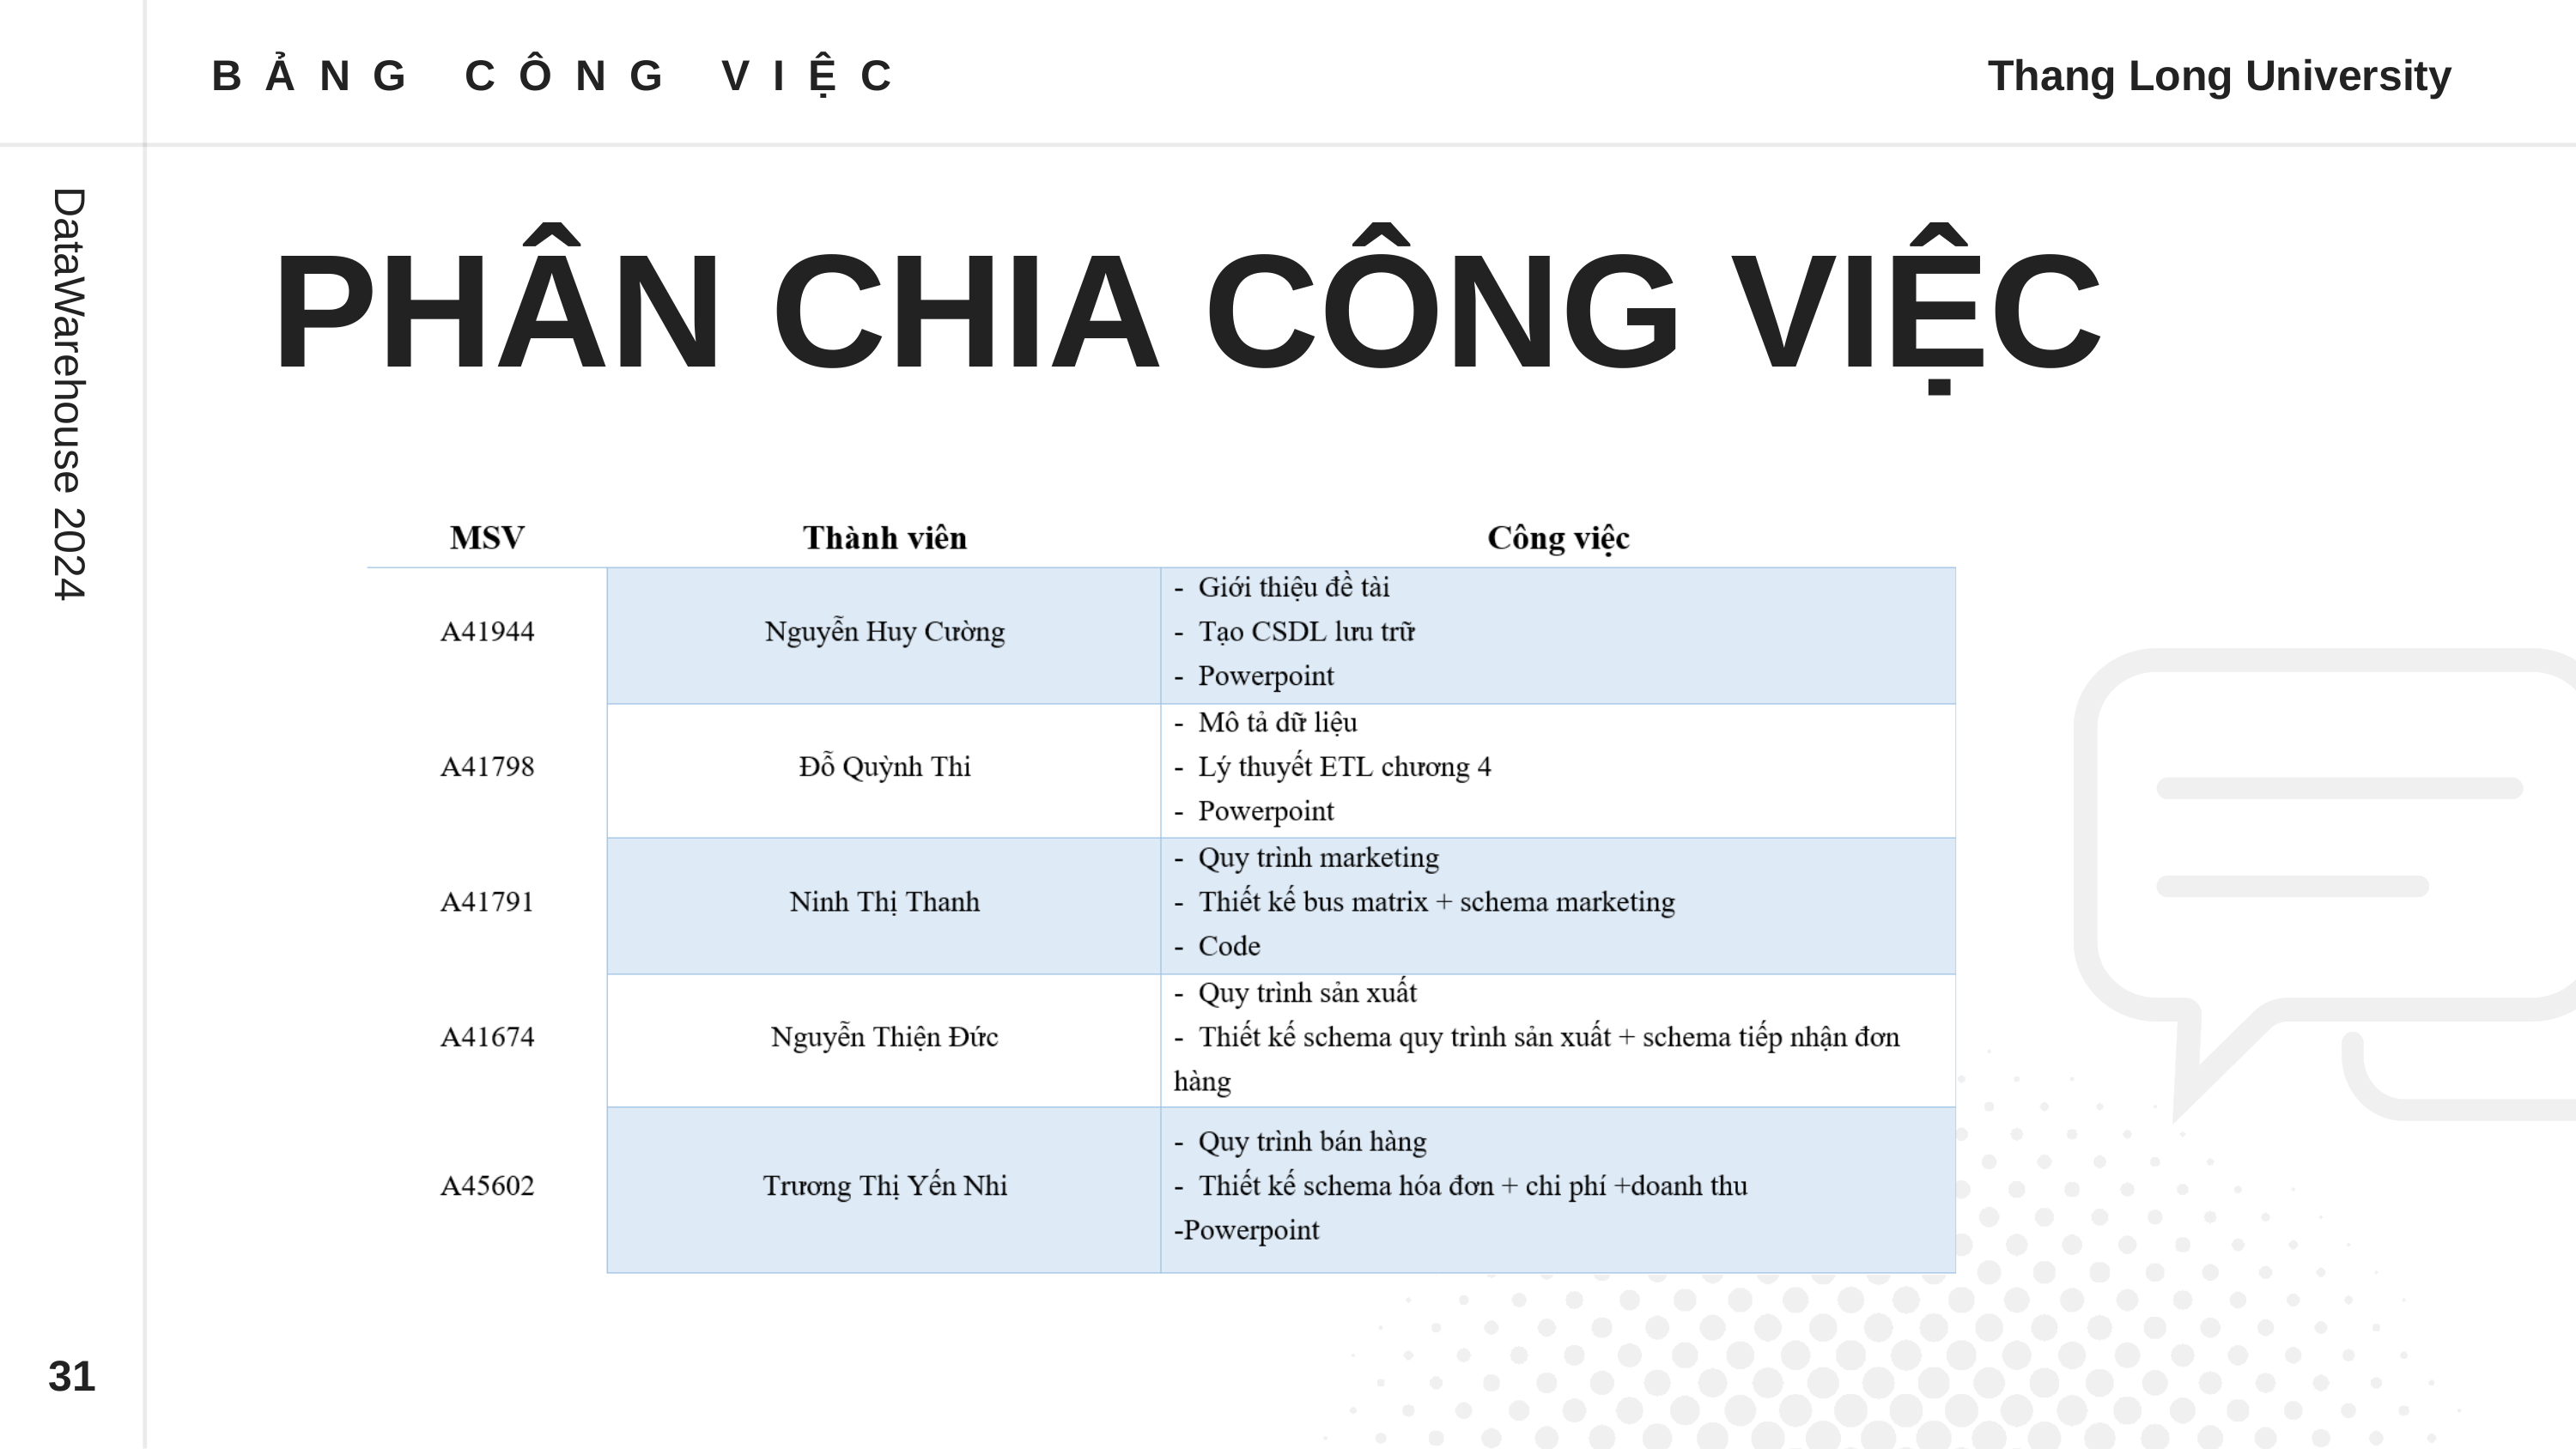

BẢNG CÔNG VIỆC
Thang Long University

PHÂN CHIA CÔNG VIỆC
DataWarehouse 2024

31